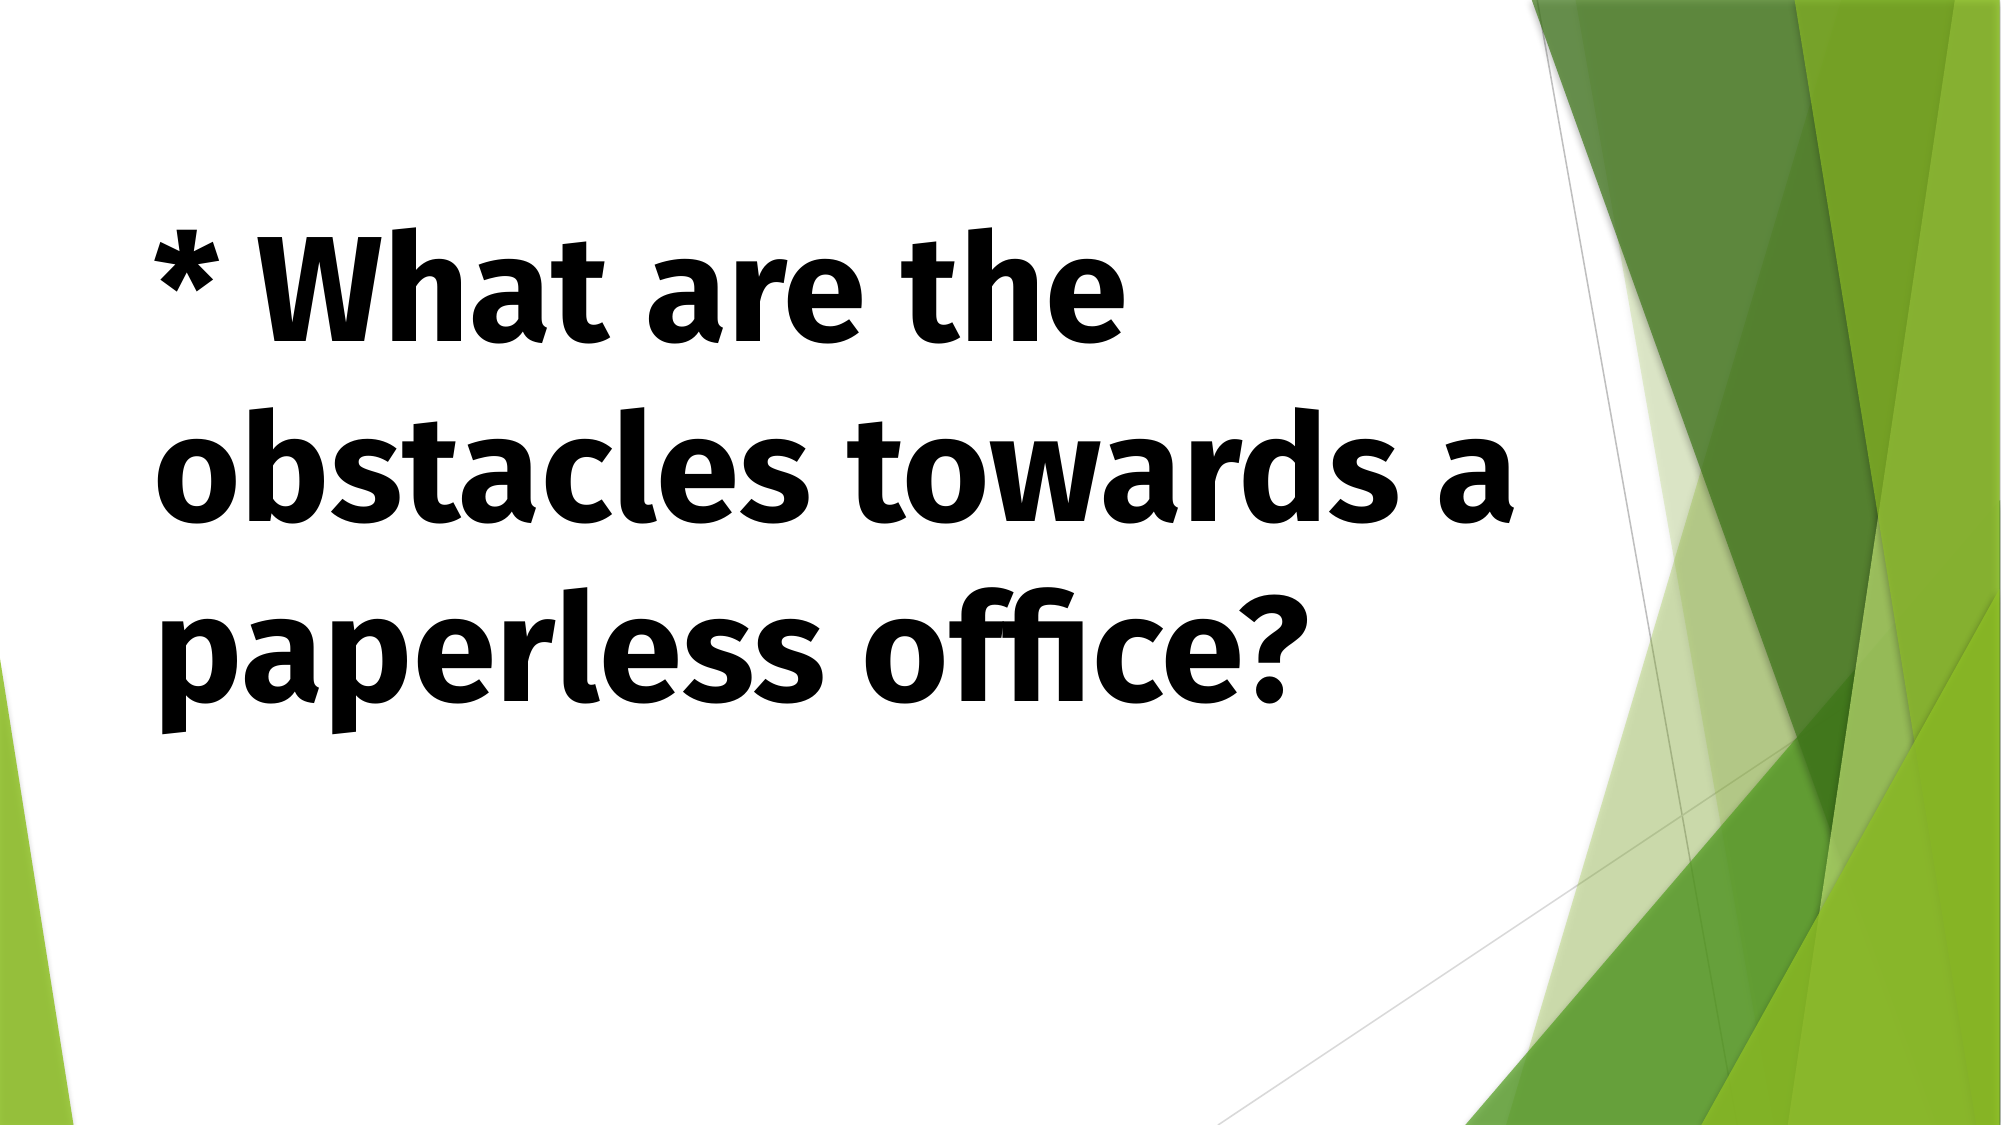

* What are the obstacles towards a paperless office?